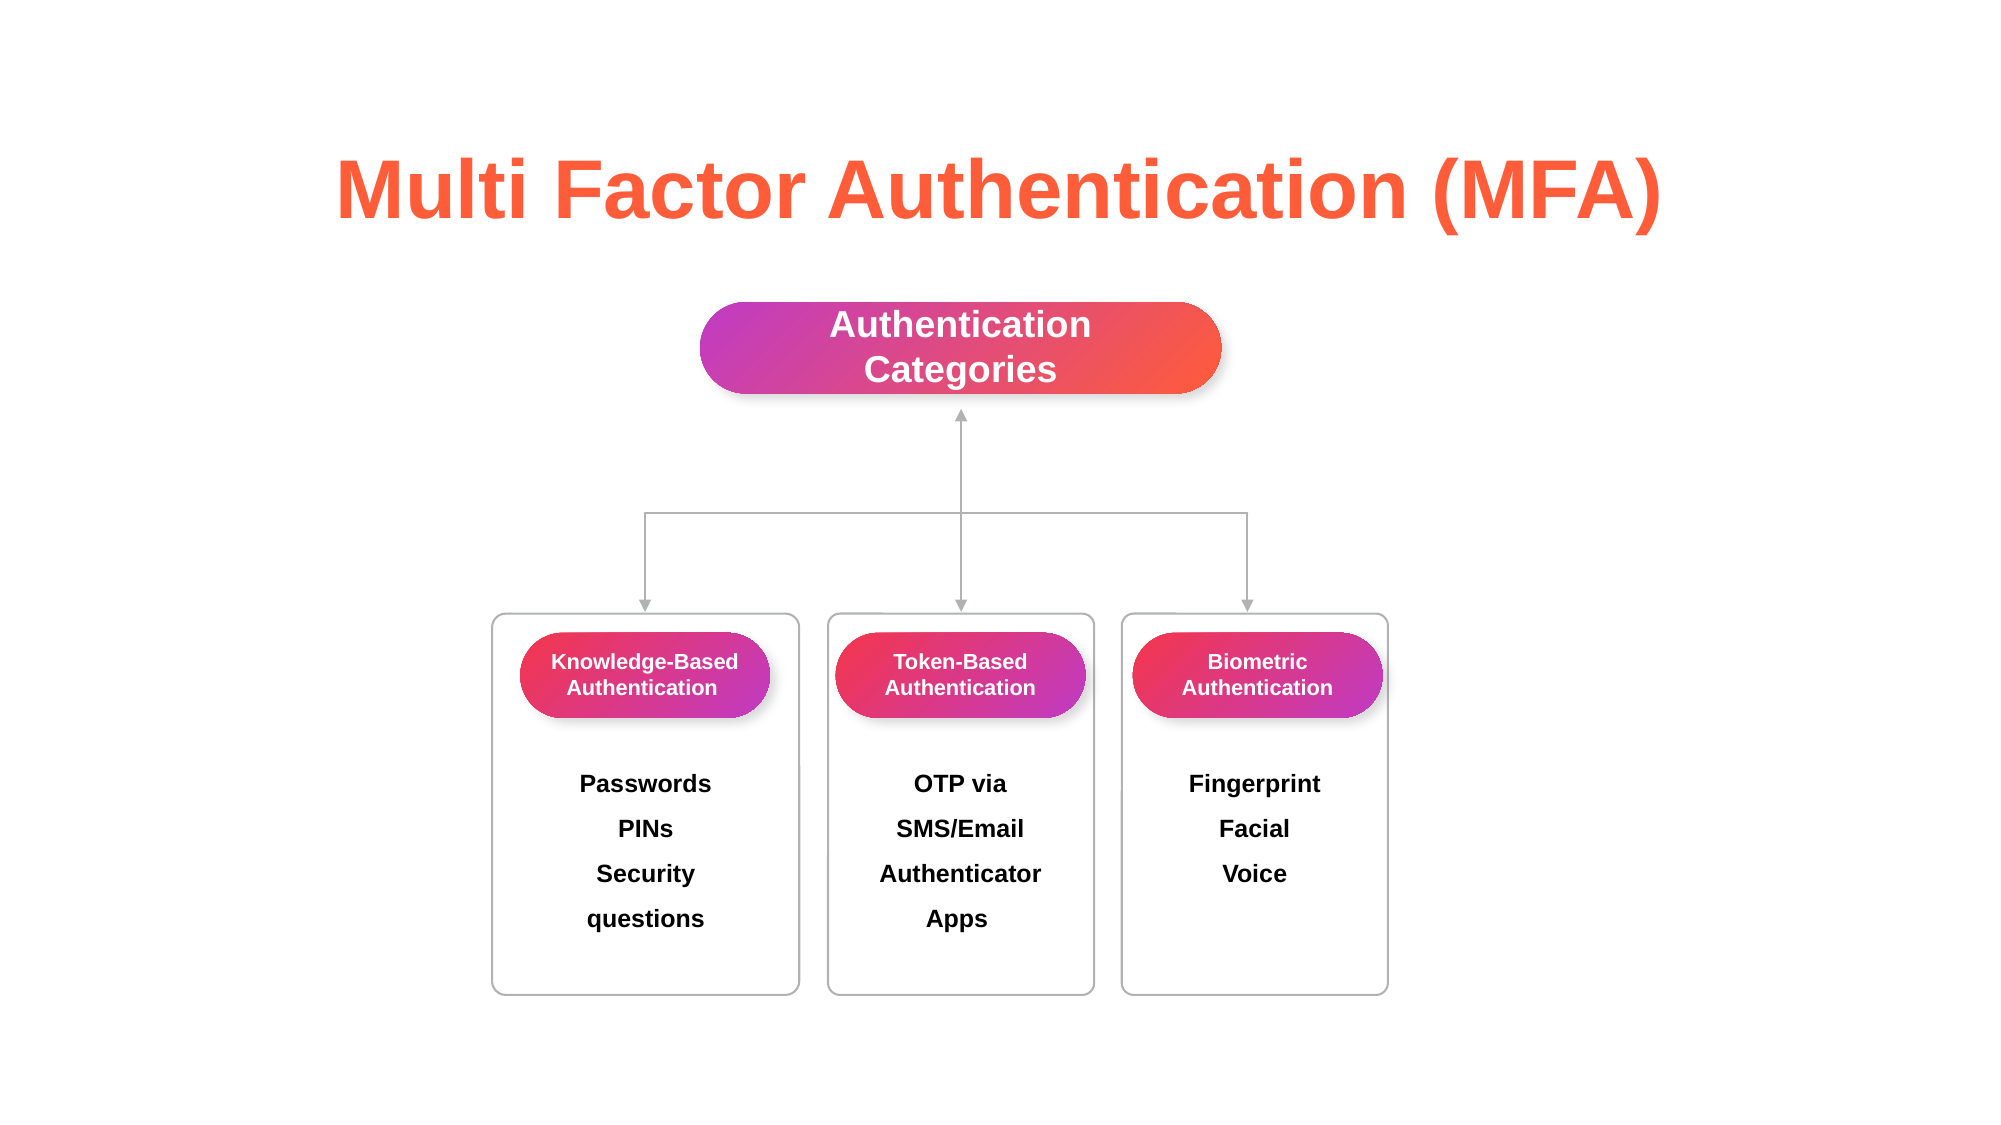

Multi Factor Authentication (MFA)
Authentication Categories

Knowledge-Based Authentication

Token-Based Authentication

Biometric Authentication
Fingerprint
Facial
Voice
Passwords
PINs
Security questions
OTP via SMS/Email
Authenticator Apps
Grounding